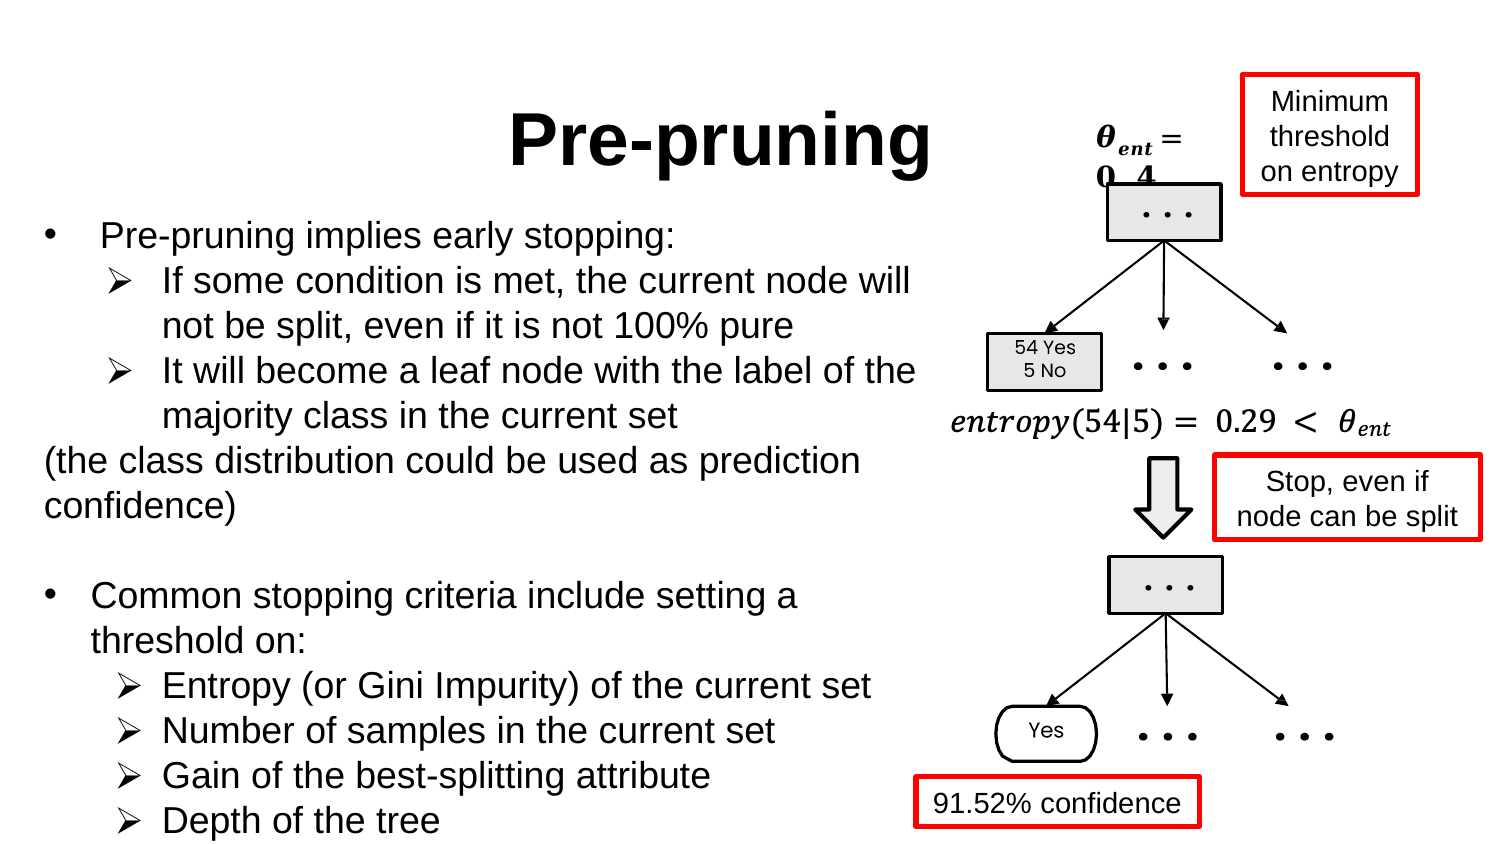

Minimum threshold on entropy
Pre-pruning
𝜽𝒆𝒏𝒕 = 𝟎. 𝟒

Pre-pruning implies early stopping:
If some condition is met, the current node will not be split, even if it is not 100% pure
It will become a leaf node with the label of the majority class in the current set
(the class distribution could be used as prediction confidence)

Common stopping criteria include setting a threshold on:
Entropy (or Gini Impurity) of the current set
Number of samples in the current set
Gain of the best-splitting attribute
Depth of the tree

Stop, even if node can be split

91.52% confidence